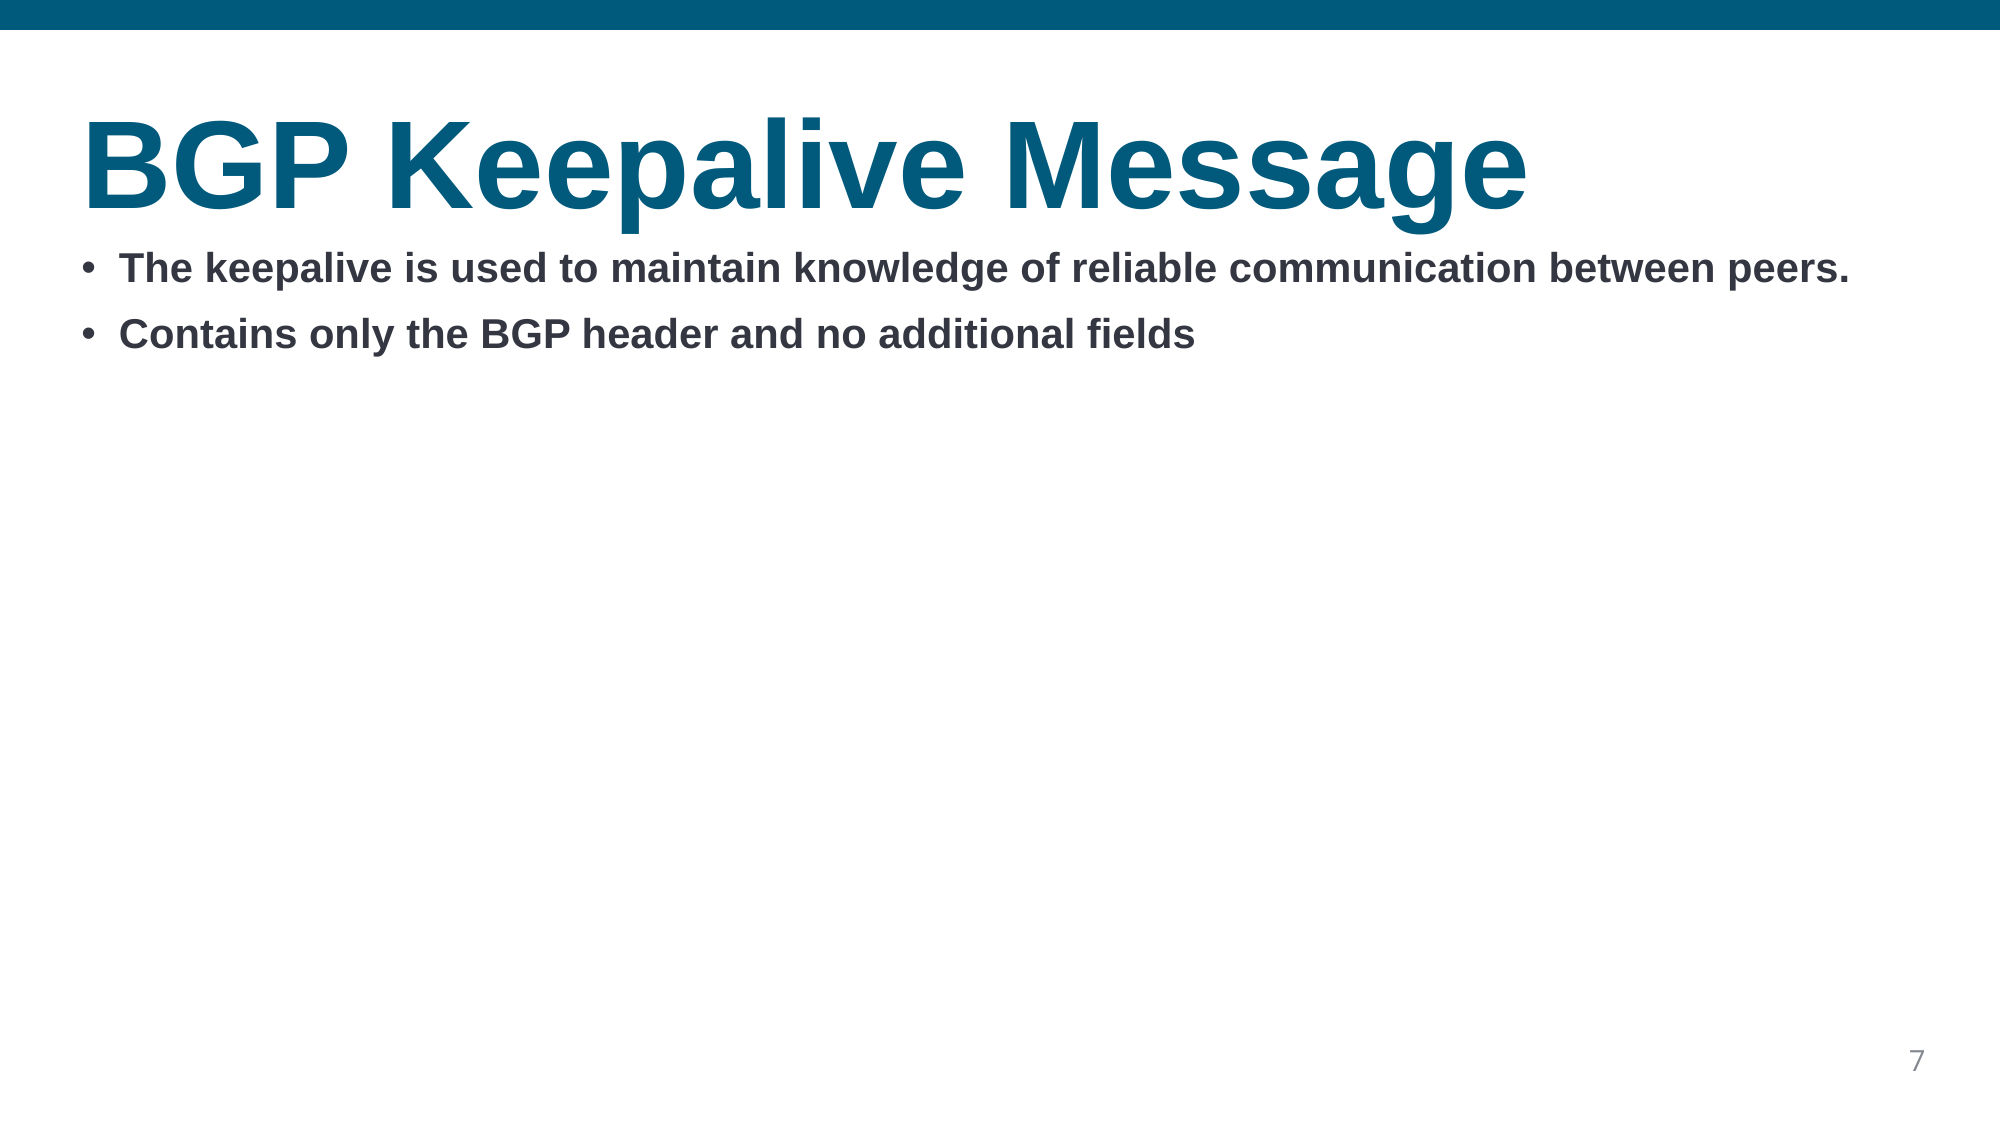

# BGP Keepalive Message
The keepalive is used to maintain knowledge of reliable communication between peers.
Contains only the BGP header and no additional fields